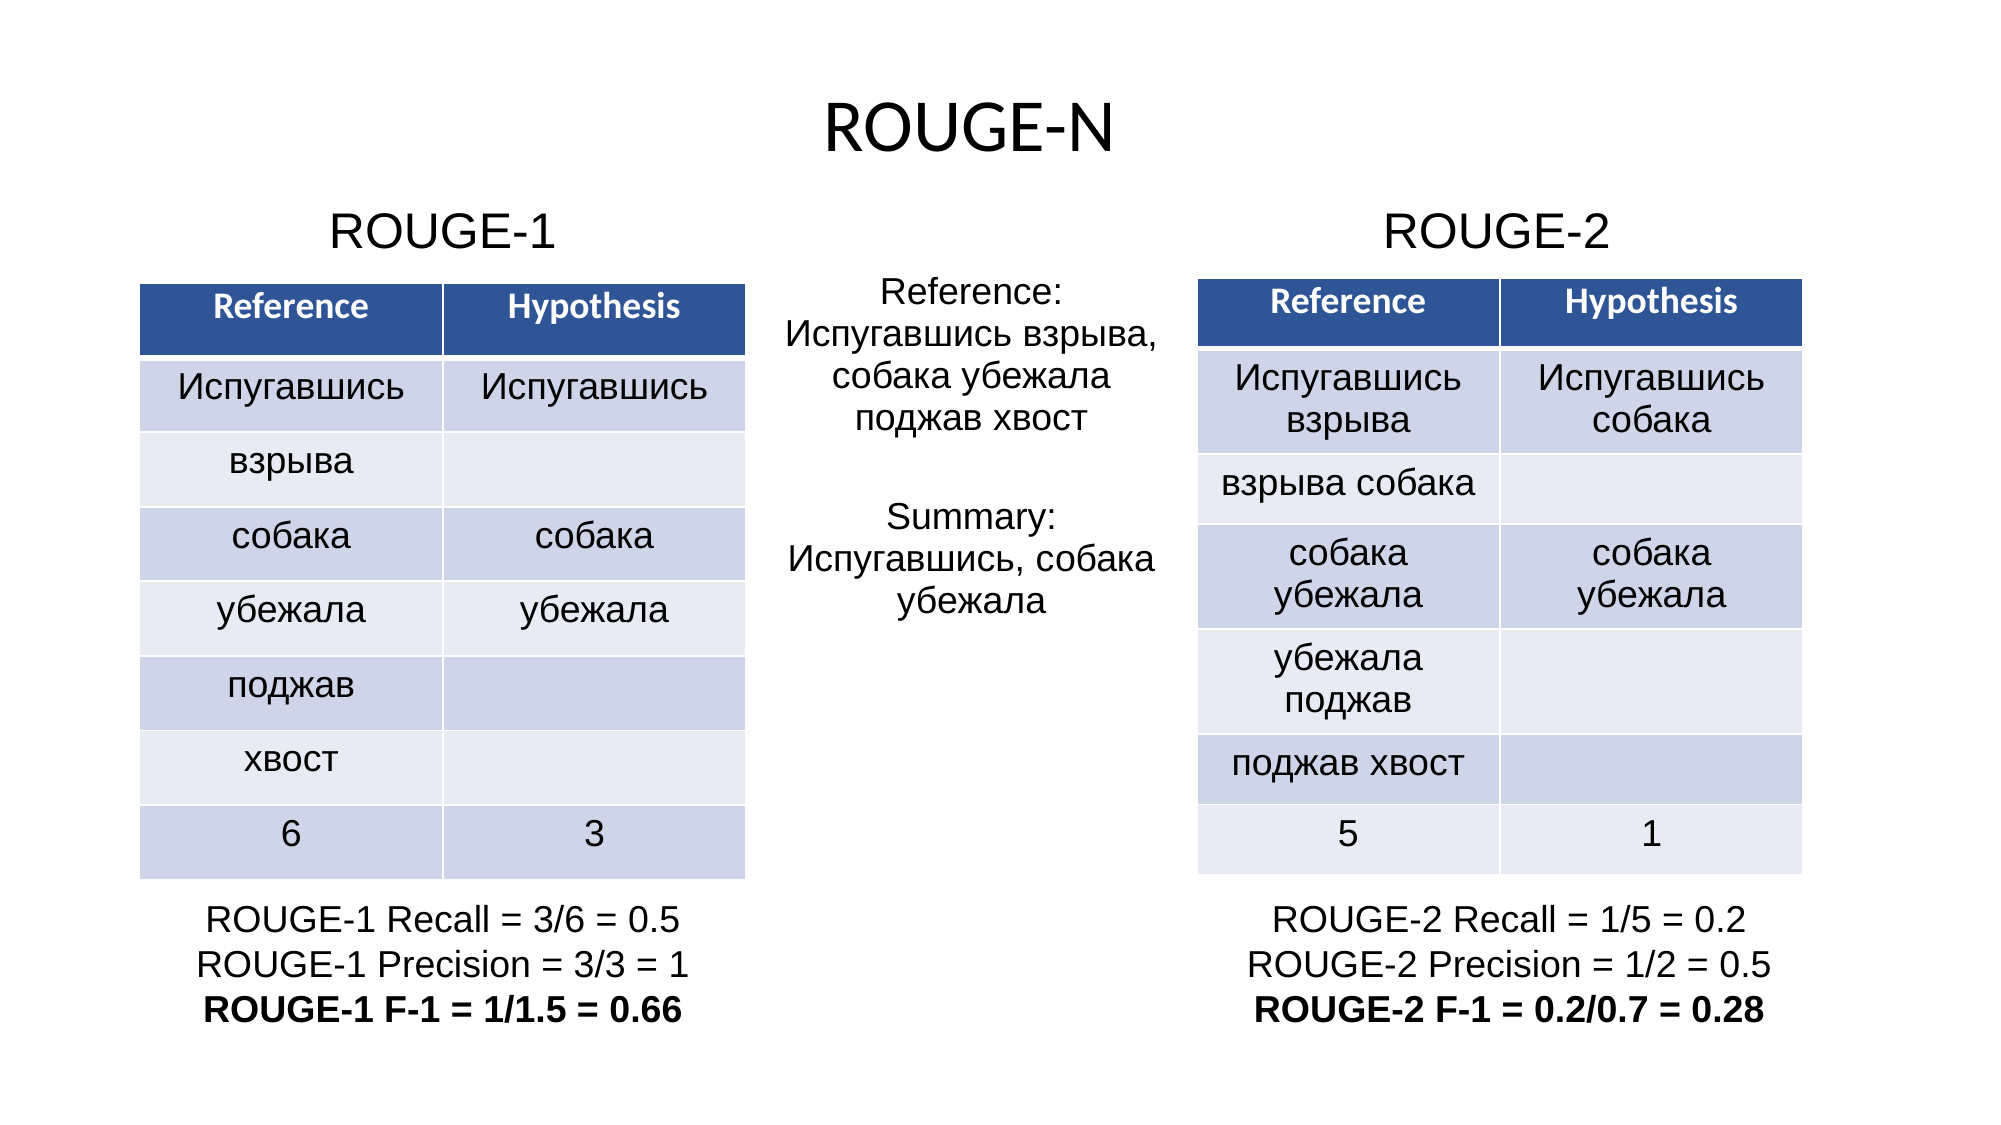

# ROUGE-N
ROUGE-1
ROUGE-2
| Reference: Испугавшись взрыва, собака убежала поджав хвост |
| --- |
| Summary: Испугавшись, собака убежала |
| Reference | Hypothesis |
| --- | --- |
| Испугавшись взрыва | Испугавшись собака |
| взрыва собака |  |
| собака убежала | собака убежала |
| убежала поджав |  |
| поджав хвост |  |
| 5 | 1 |
| Reference | Hypothesis |
| --- | --- |
| Испугавшись | Испугавшись |
| взрыва |  |
| собака | собака |
| убежала | убежала |
| поджав |  |
| хвост |  |
| 6 | 3 |
ROUGE-1 Recall = 3/6 = 0.5
ROUGE-1 Precision = 3/3 = 1
ROUGE-1 F-1 = 1/1.5 = 0.66
ROUGE-2 Recall = 1/5 = 0.2
ROUGE-2 Precision = 1/2 = 0.5
ROUGE-2 F-1 = 0.2/0.7 = 0.28